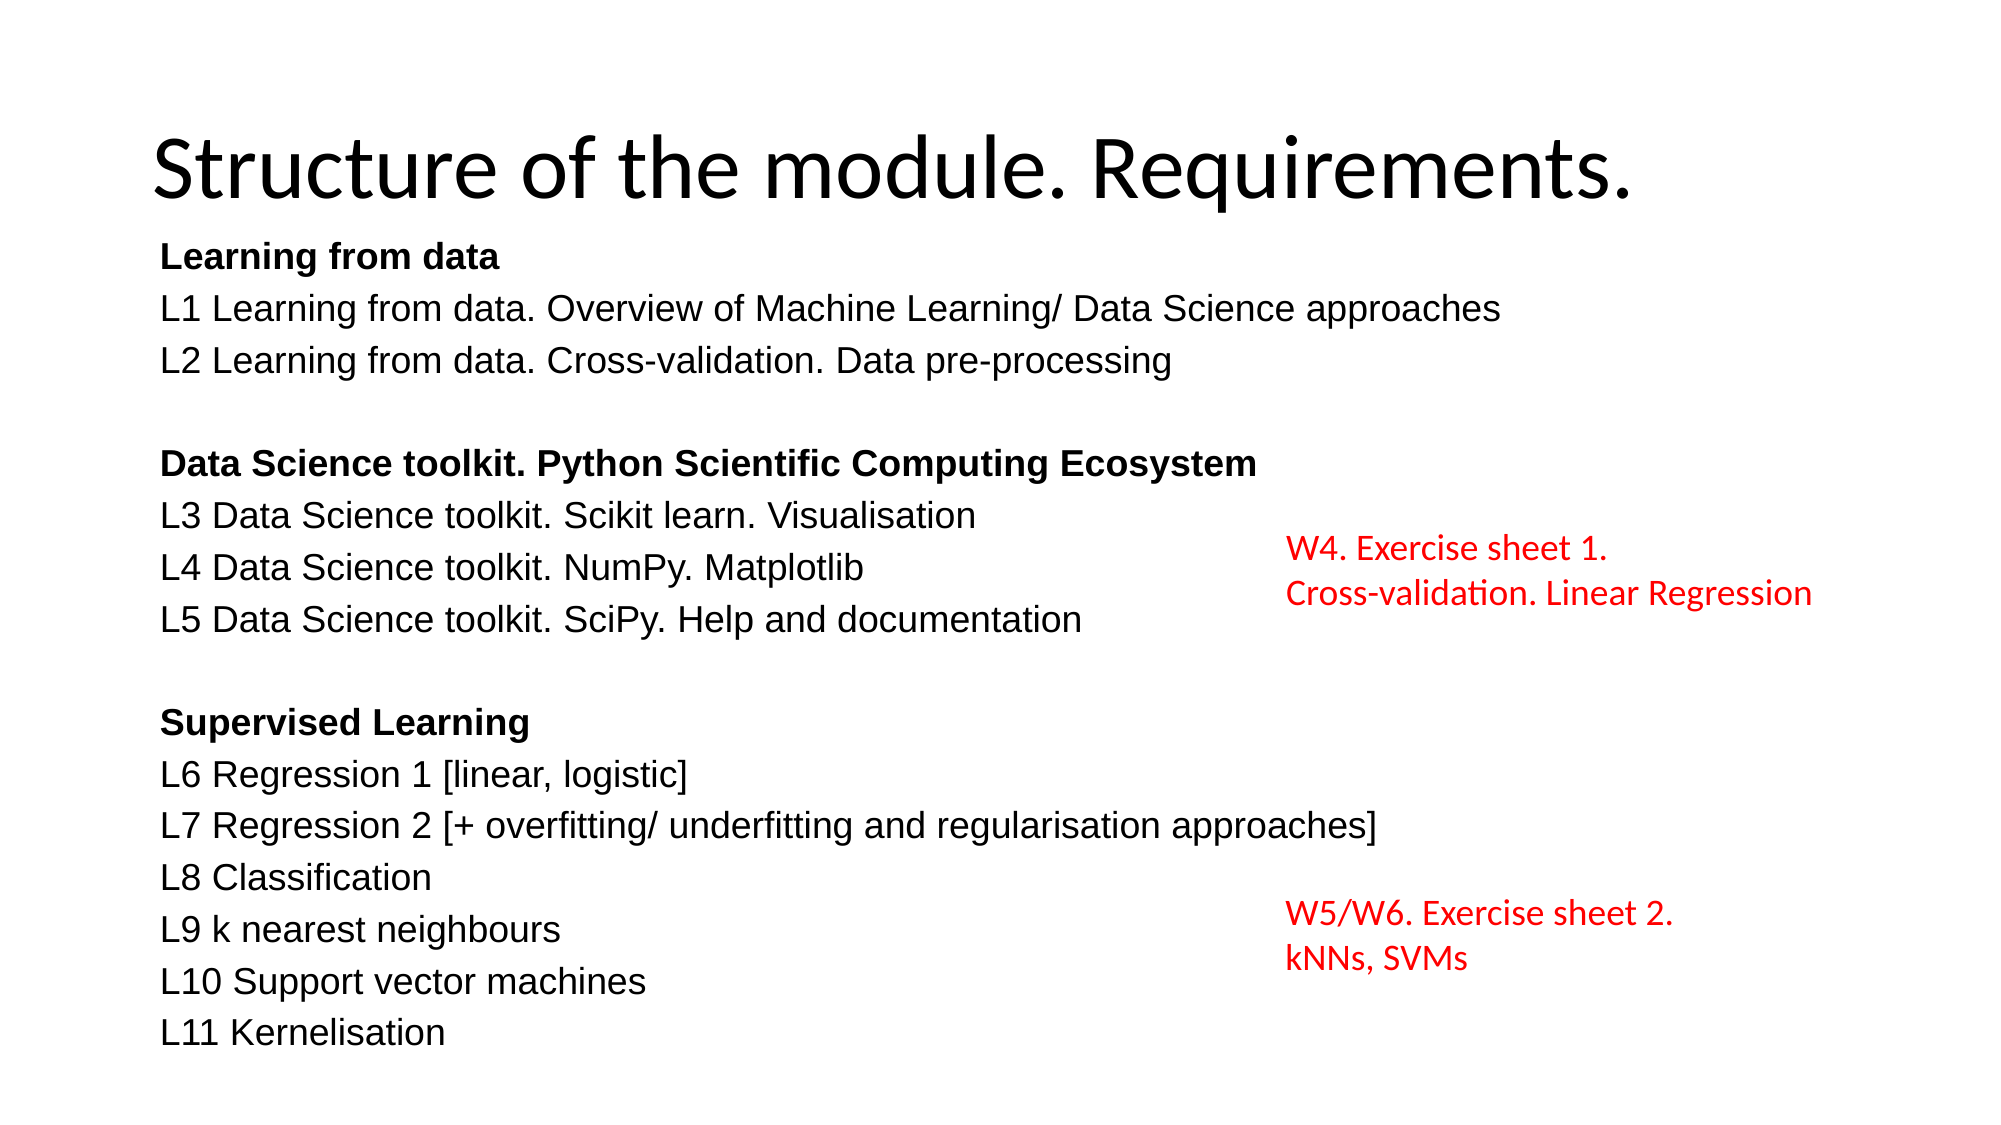

# Structure of the module. Requirements.
Learning from data
L1 Learning from data. Overview of Machine Learning/ Data Science approaches
L2 Learning from data. Cross-validation. Data pre-processing

Data Science toolkit. Python Scientific Computing Ecosystem
L3 Data Science toolkit. Scikit learn. Visualisation
L4 Data Science toolkit. NumPy. Matplotlib
L5 Data Science toolkit. SciPy. Help and documentation

Supervised Learning
L6 Regression 1 [linear, logistic]
L7 Regression 2 [+ overfitting/ underfitting and regularisation approaches]
L8 Classification
L9 k nearest neighbours
L10 Support vector machines
L11 Kernelisation
W4. Exercise sheet 1.
Cross-validation. Linear Regression
W5/W6. Exercise sheet 2.
kNNs, SVMs